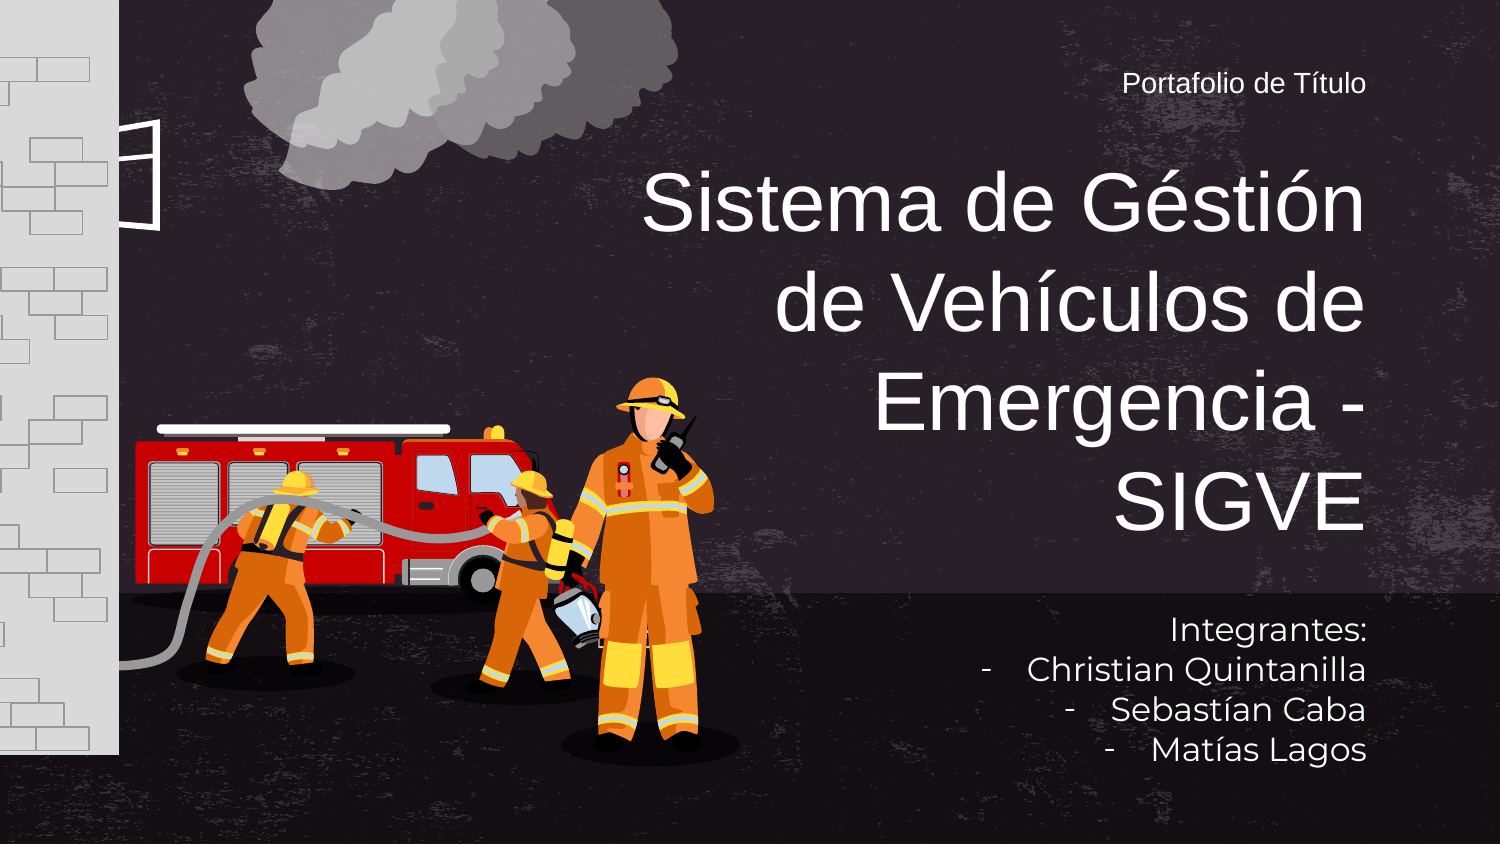

Portafolio de Título

# Sistema de Géstión de Vehículos de Emergencia - SIGVE

Integrantes:
Christian Quintanilla
Sebastían Caba
Matías Lagos